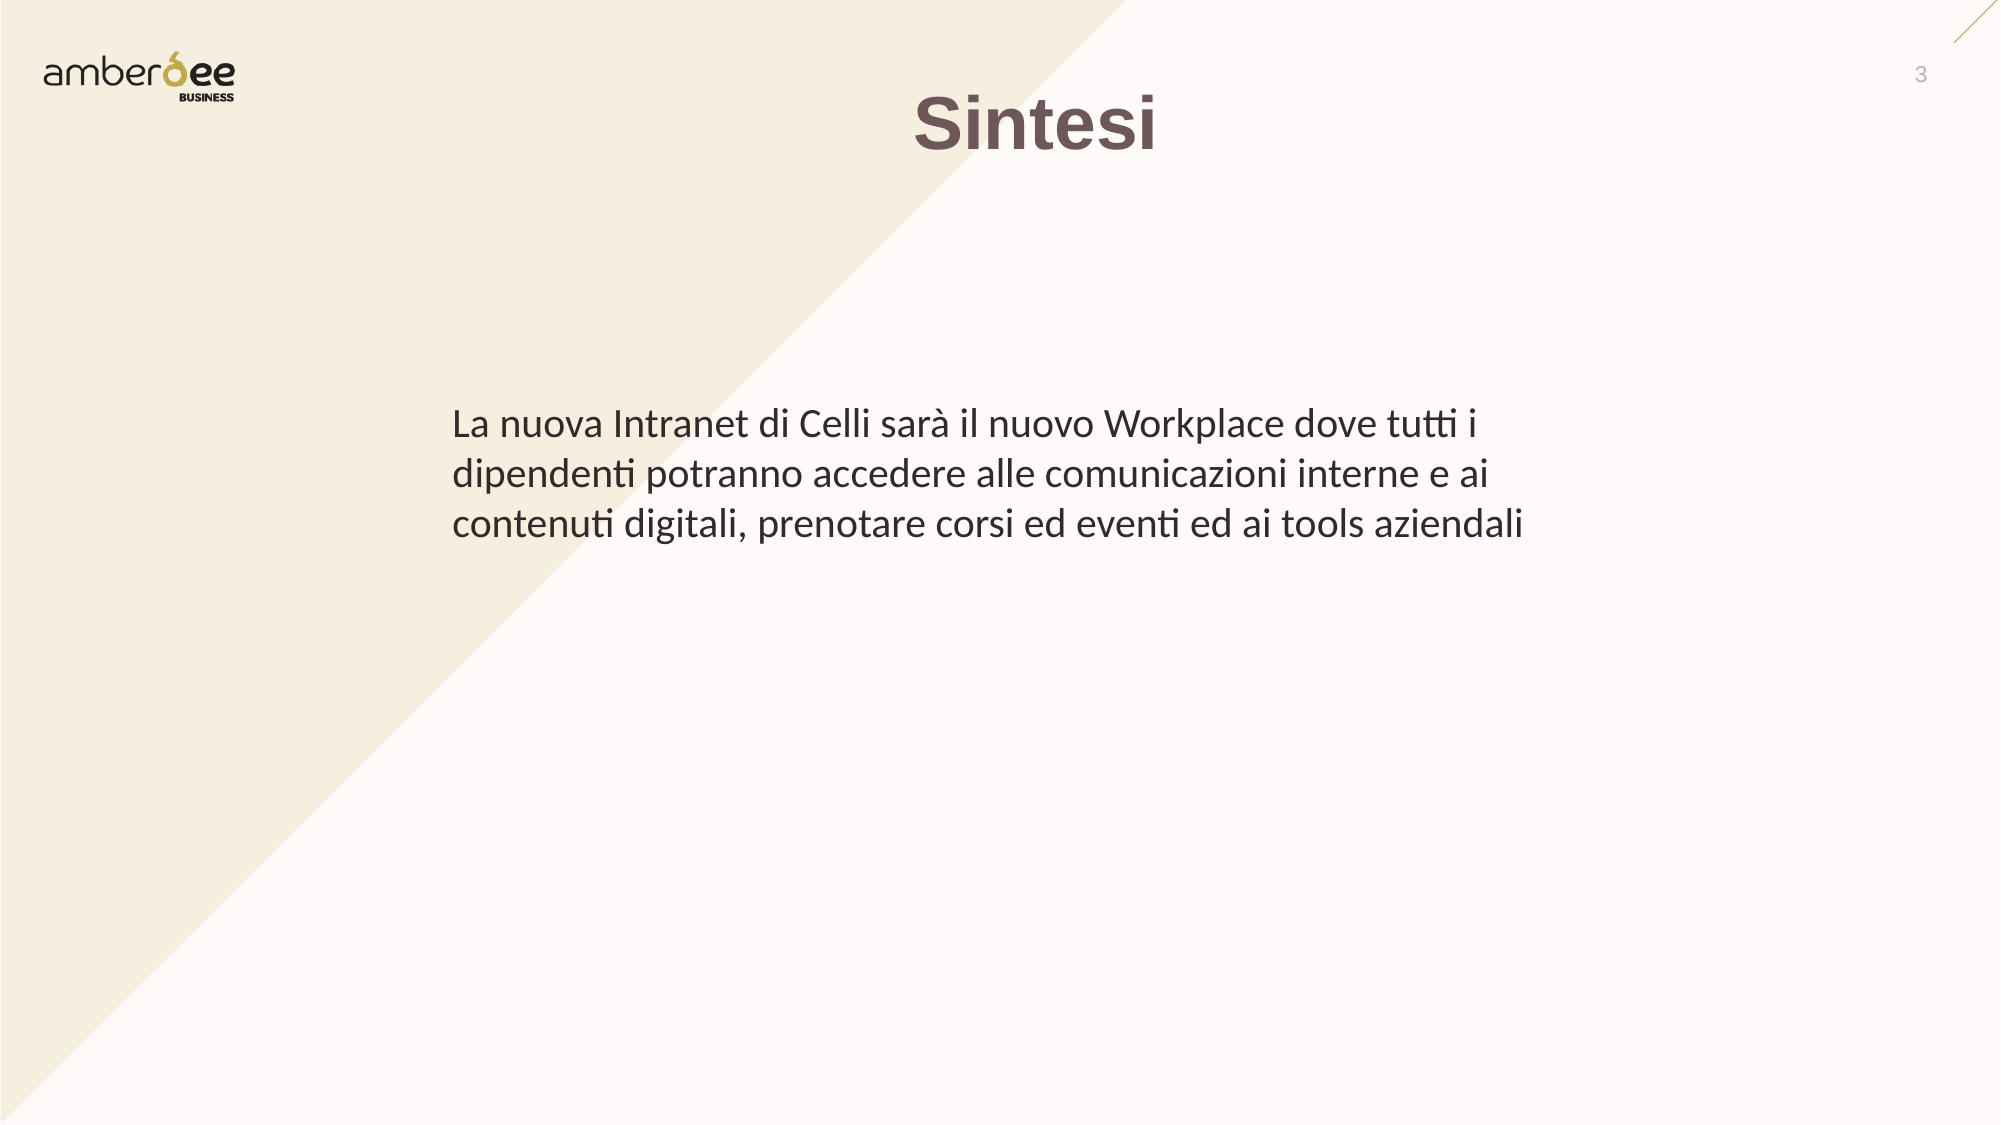

3
Sintesi

La nuova Intranet di Celli sarà il nuovo Workplace dove tutti i dipendenti potranno accedere alle comunicazioni interne e ai contenuti digitali, prenotare corsi ed eventi ed ai tools aziendali